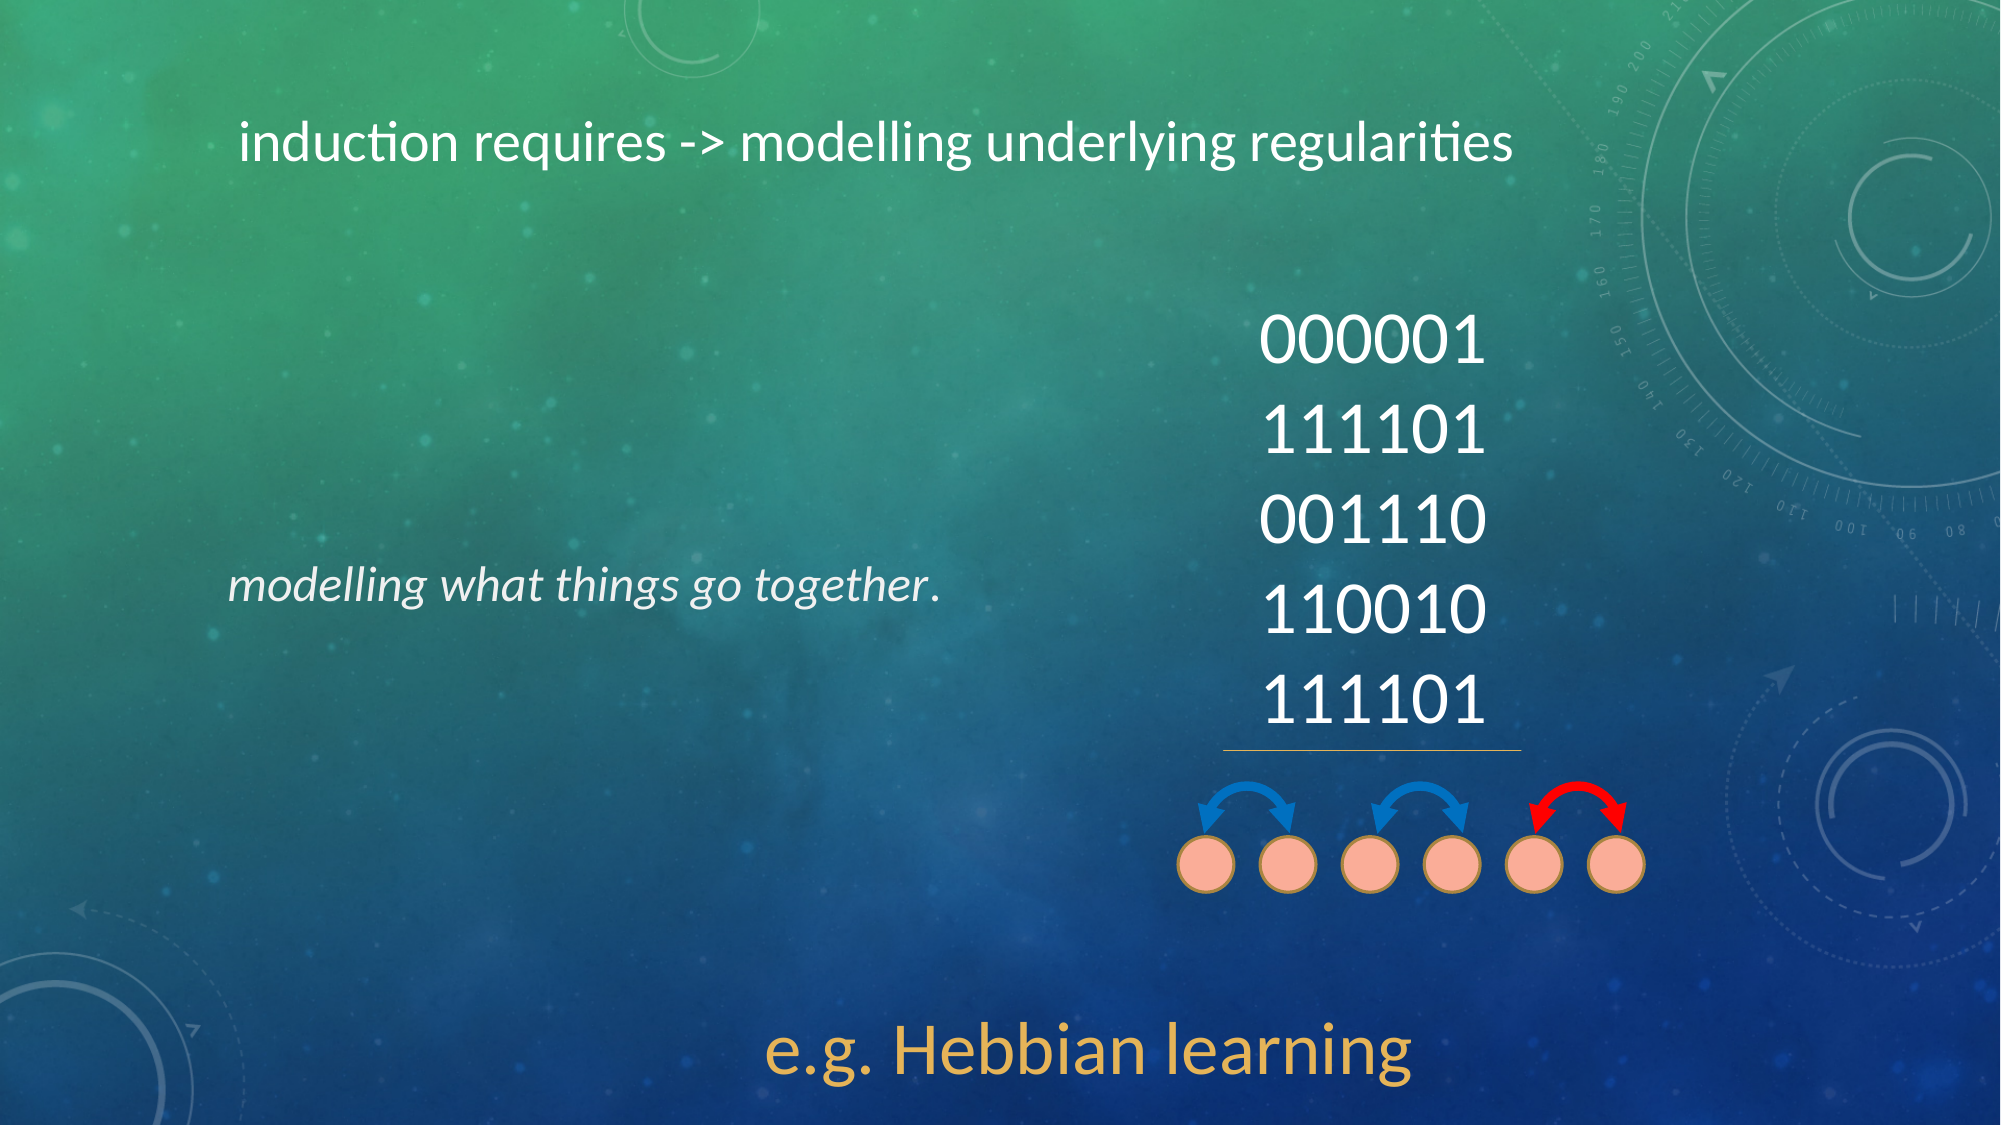

# induction requires -> modelling underlying regularities
000001
111101
001110
110010
111101
modelling what things go together.

e.g. Hebbian learning